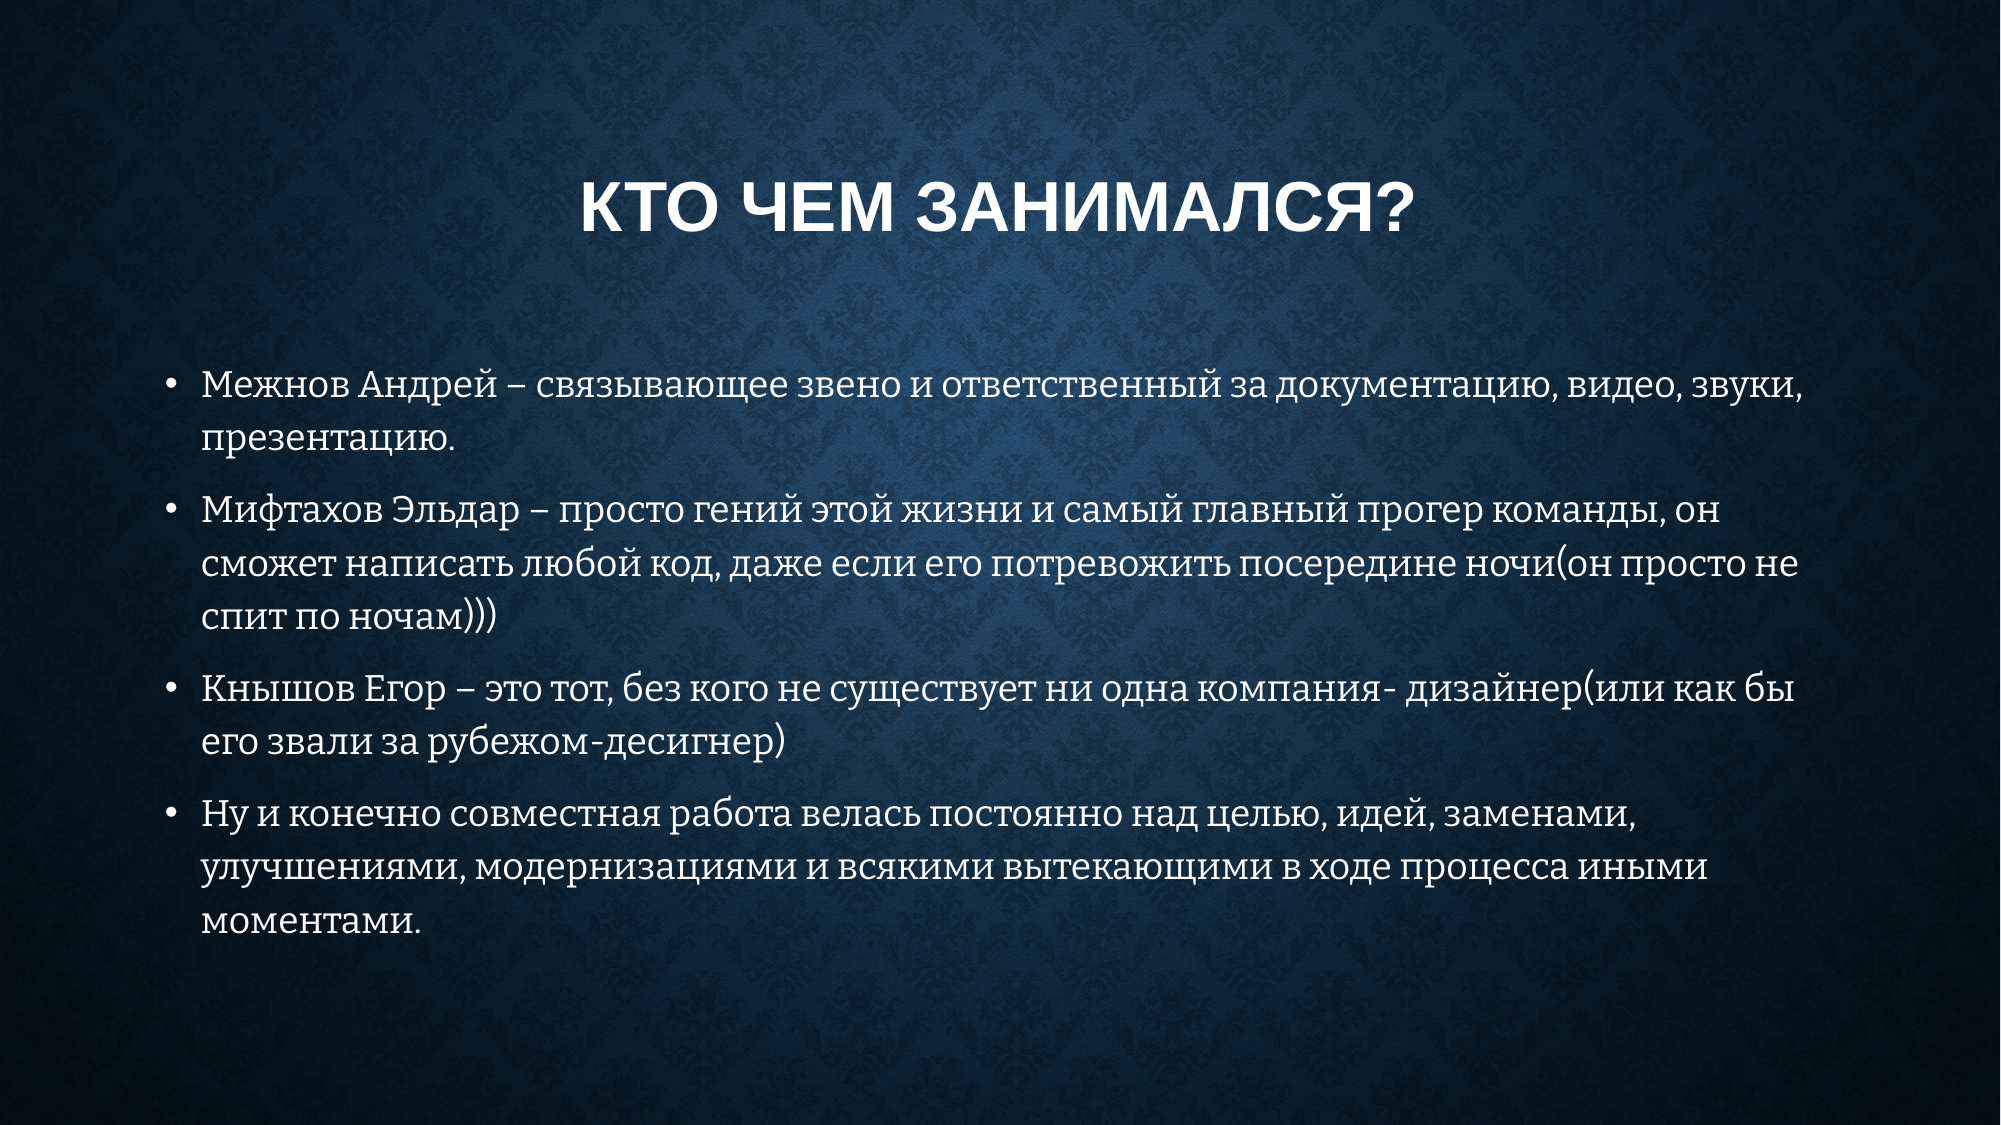

# Кто чем занимался?
Межнов Андрей – связывающее звено и ответственный за документацию, видео, звуки, презентацию.
Мифтахов Эльдар – просто гений этой жизни и самый главный прогер команды, он сможет написать любой код, даже если его потревожить посередине ночи(он просто не спит по ночам)))
Кнышов Егор – это тот, без кого не существует ни одна компания- дизайнер(или как бы его звали за рубежом-десигнер)
Ну и конечно совместная работа велась постоянно над целью, идей, заменами, улучшениями, модернизациями и всякими вытекающими в ходе процесса иными моментами.